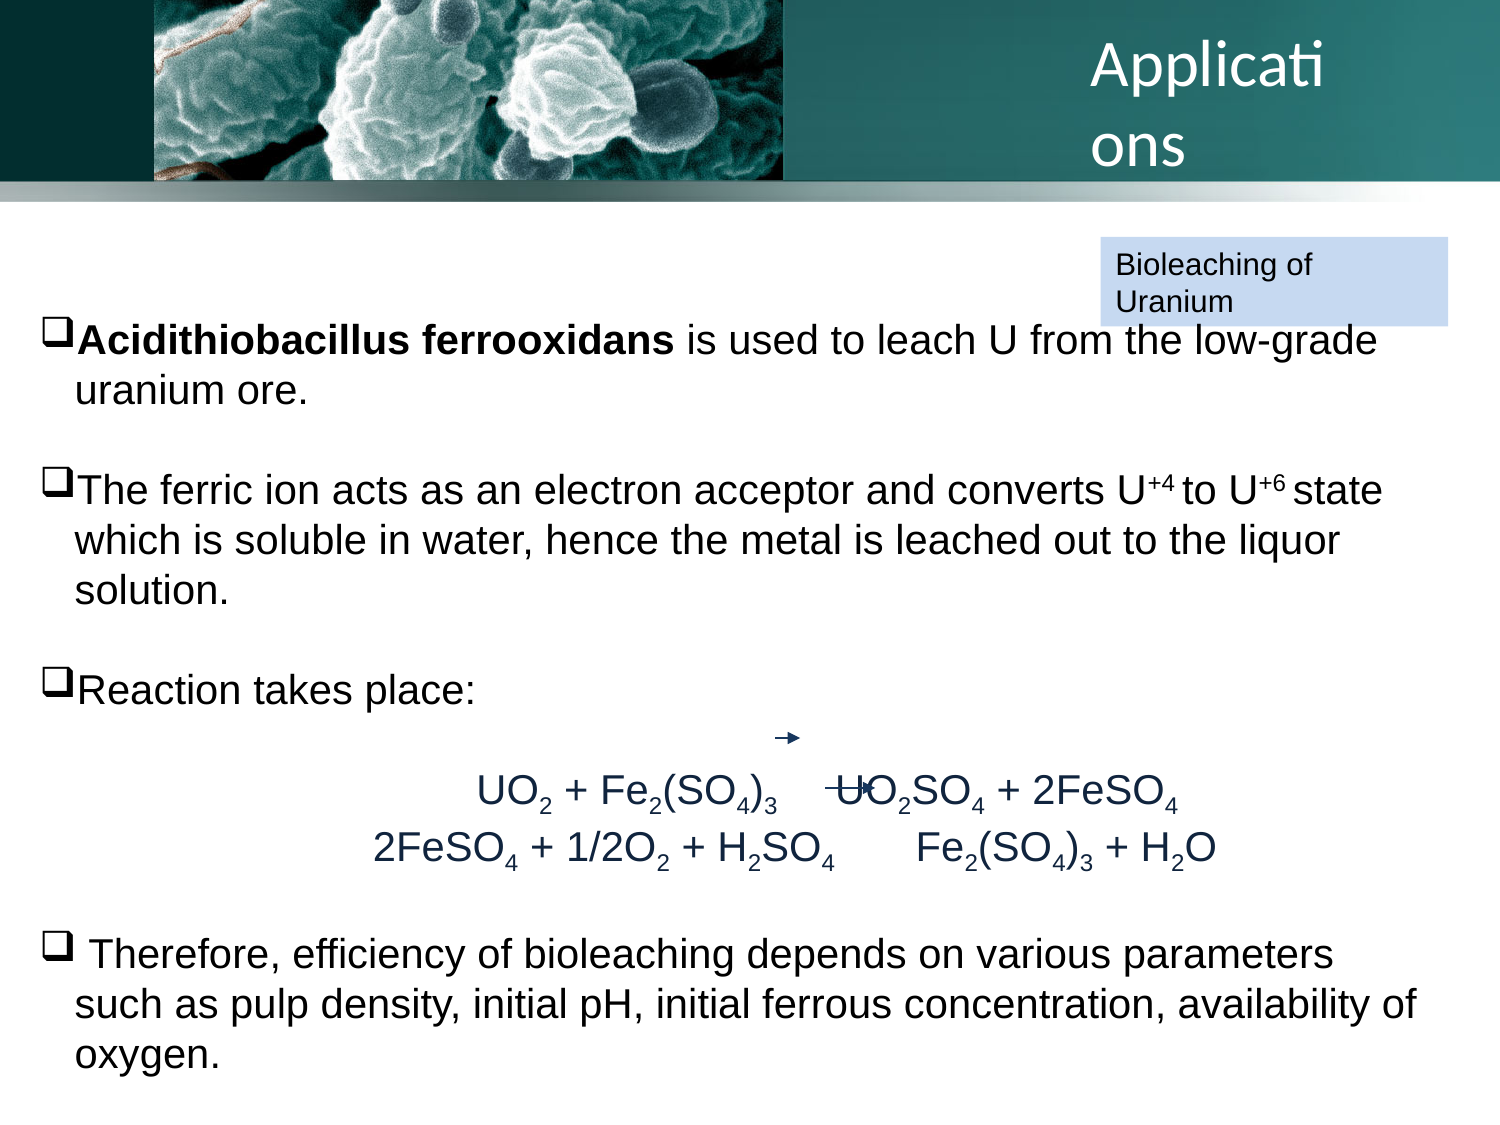

# Applications
Bioleaching of Uranium
Acidithiobacillus ferrooxidans is used to leach U from the low-grade uranium ore.

The ferric ion acts as an electron acceptor and converts U+4 to U+6 state which is soluble in water, hence the metal is leached out to the liquor solution.

Reaction takes place:

                                      UO2 + Fe2(SO4)3     UO2SO4 + 2FeSO4
                             2FeSO4 + 1/2O2 + H2SO4       Fe2(SO4)3 + H2O

 Therefore, efficiency of bioleaching depends on various parameters such as pulp density, initial pH, initial ferrous concentration, availability of oxygen.